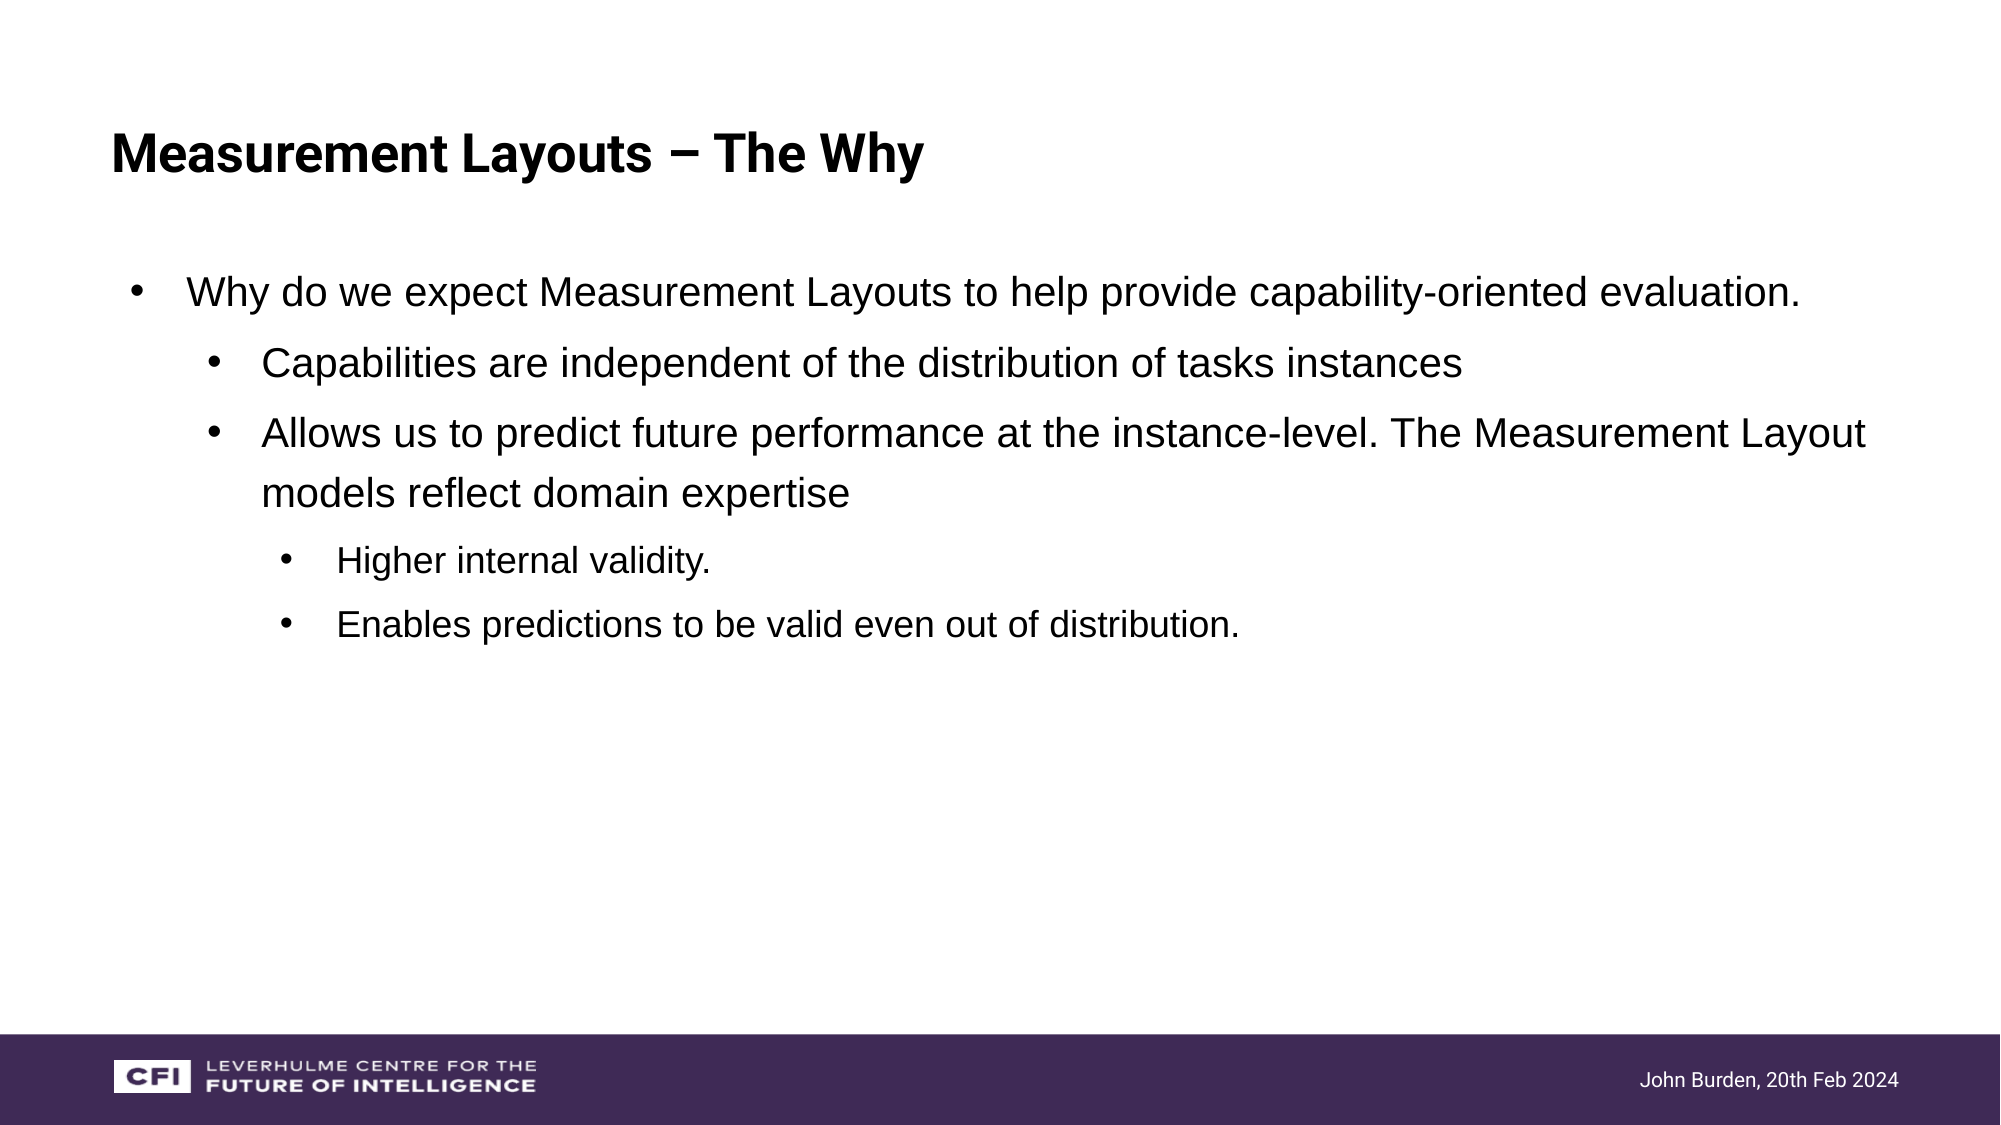

# Measurement Layouts – The Why
Why do we expect Measurement Layouts to help provide capability-oriented evaluation.
Capabilities are independent of the distribution of tasks instances
Allows us to predict future performance at the instance-level. The Measurement Layout models reflect domain expertise
Higher internal validity.
Enables predictions to be valid even out of distribution.

John Burden, 20th Feb 2024